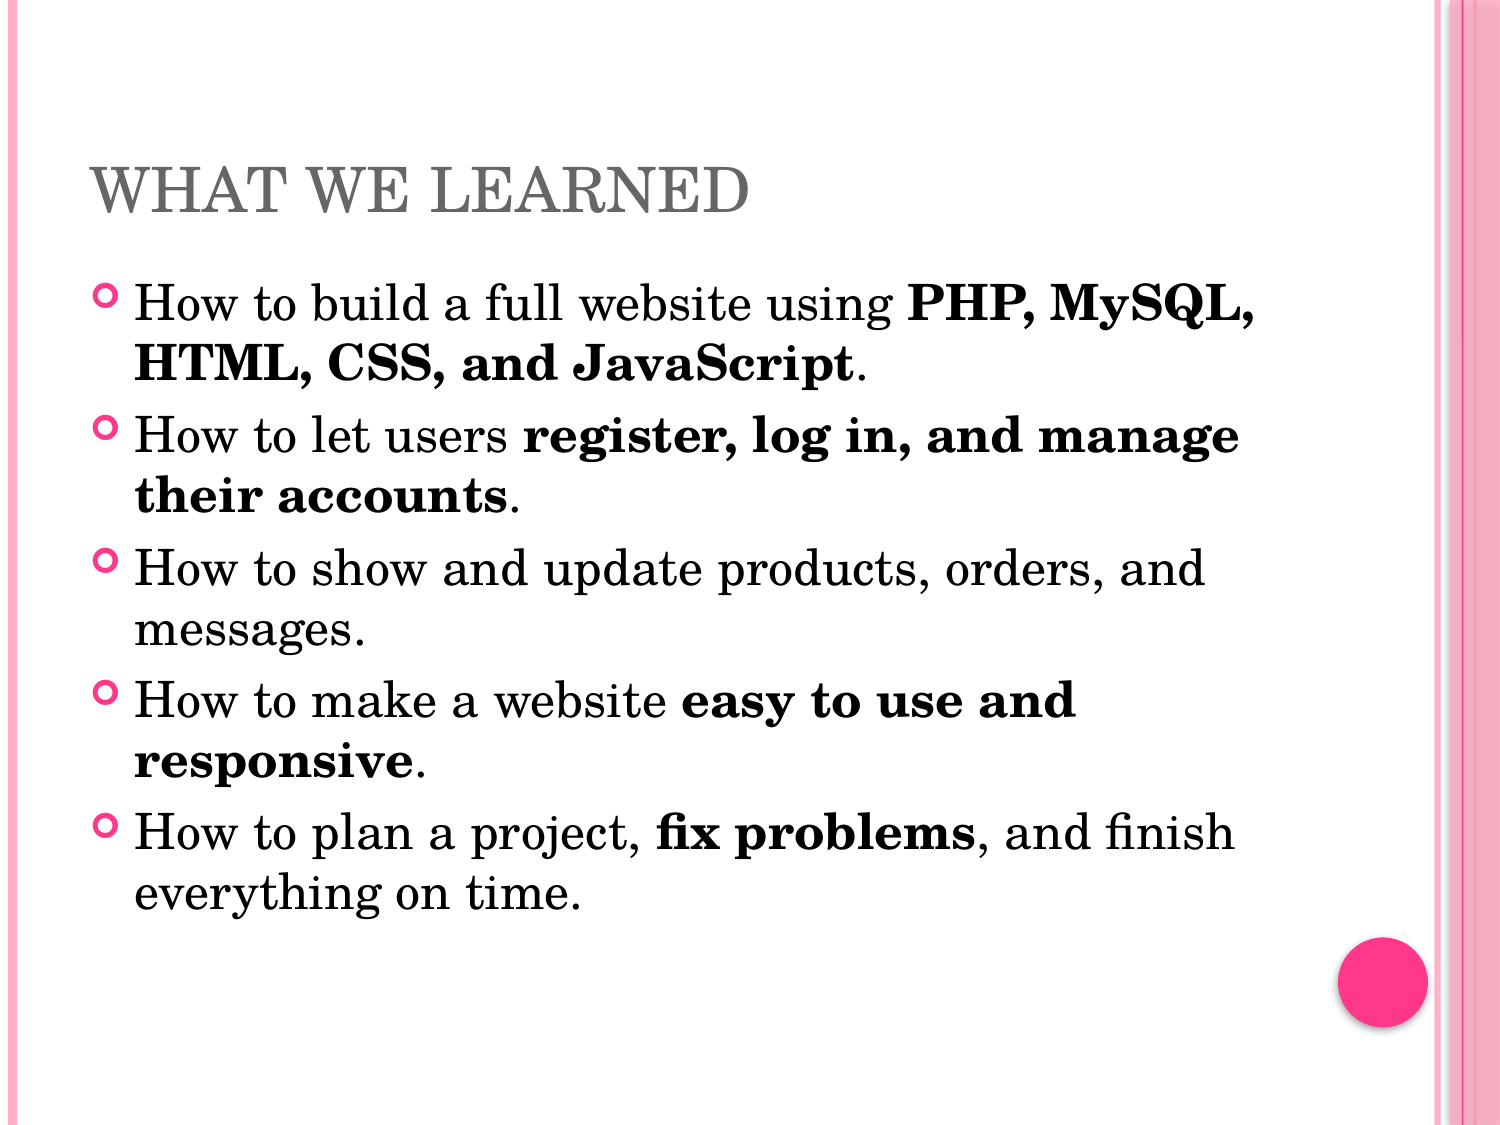

# What We Learned
How to build a full website using PHP, MySQL, HTML, CSS, and JavaScript.
How to let users register, log in, and manage their accounts.
How to show and update products, orders, and messages.
How to make a website easy to use and responsive.
How to plan a project, fix problems, and finish everything on time.